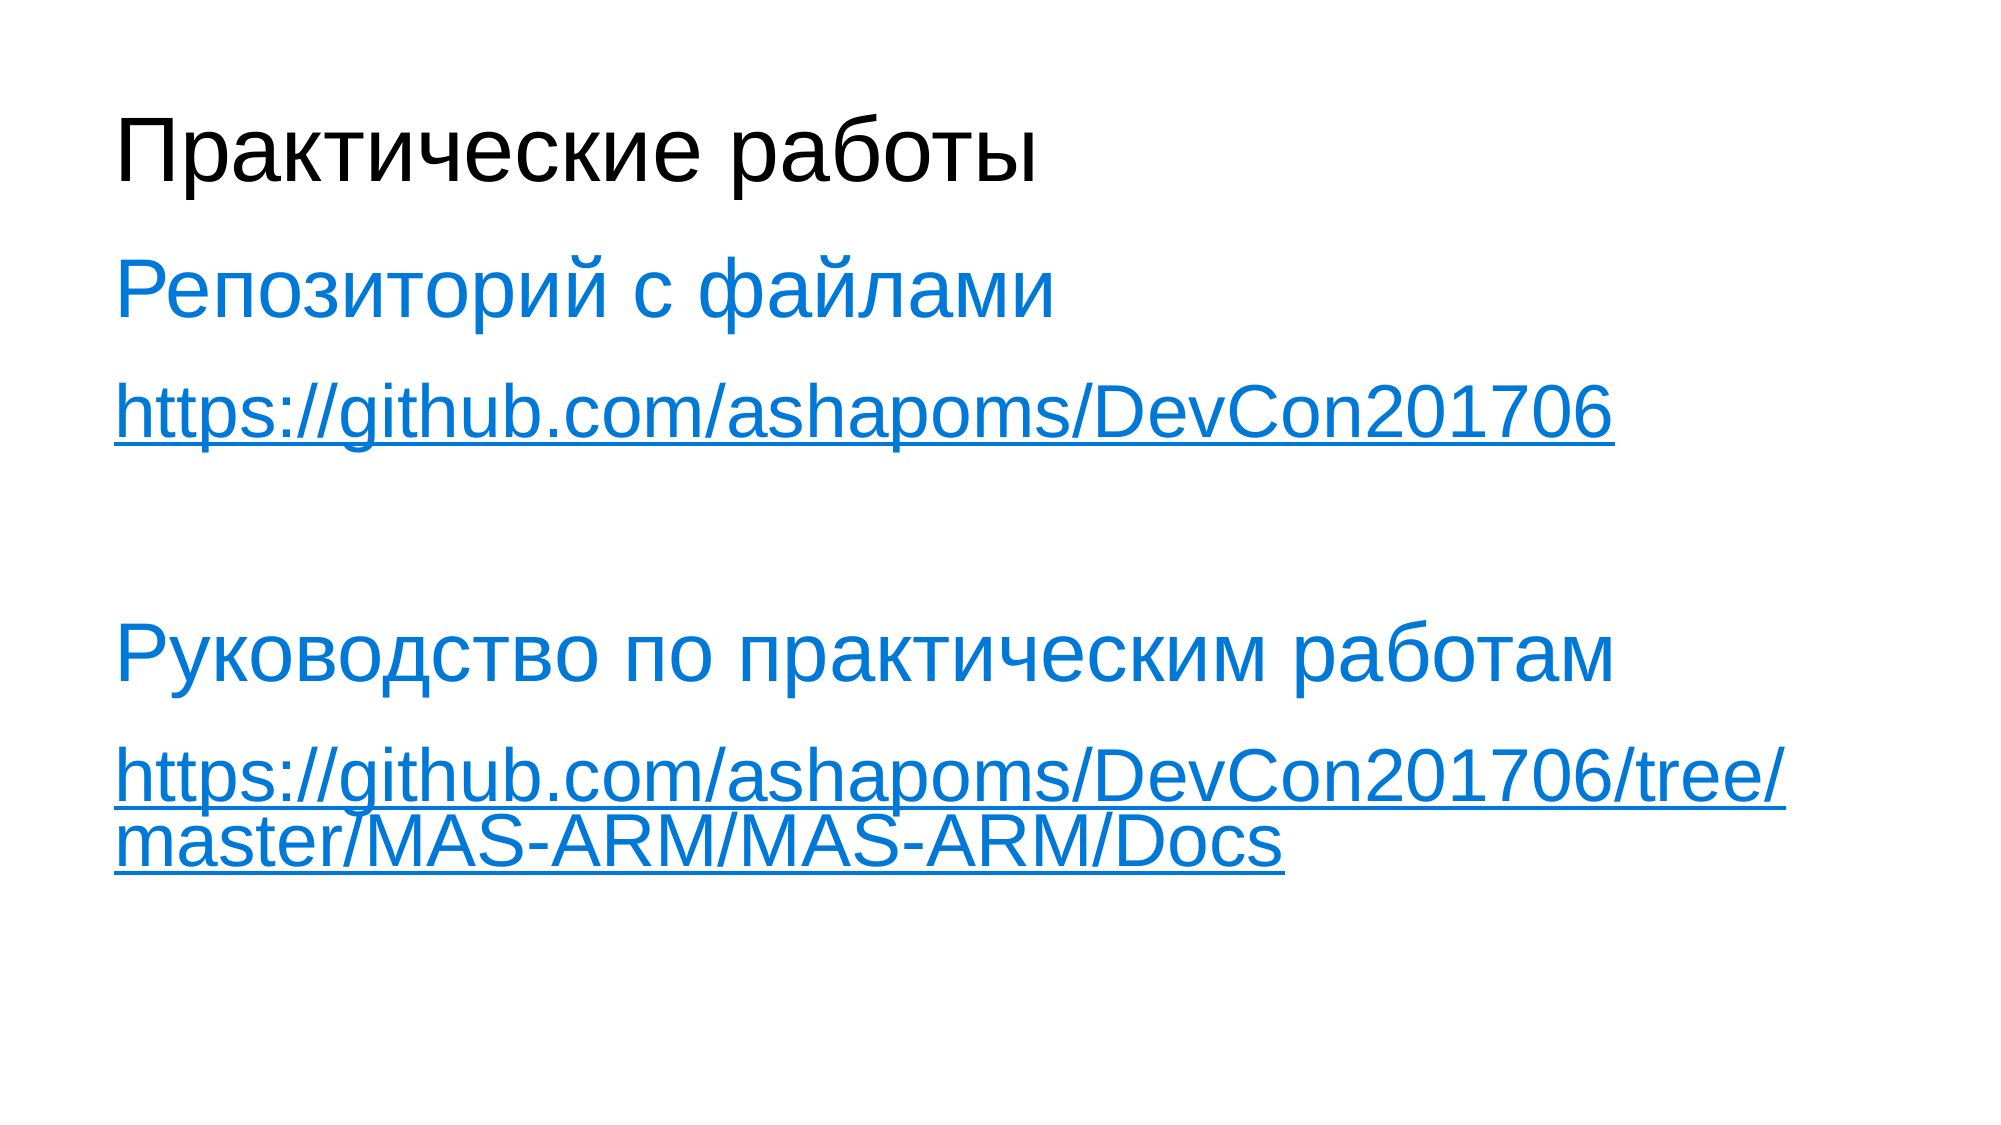

# Практические работы
Репозиторий с файлами
https://github.com/ashapoms/DevCon201706

Руководство по практическим работам
https://github.com/ashapoms/DevCon201706/tree/master/MAS-ARM/MAS-ARM/Docs